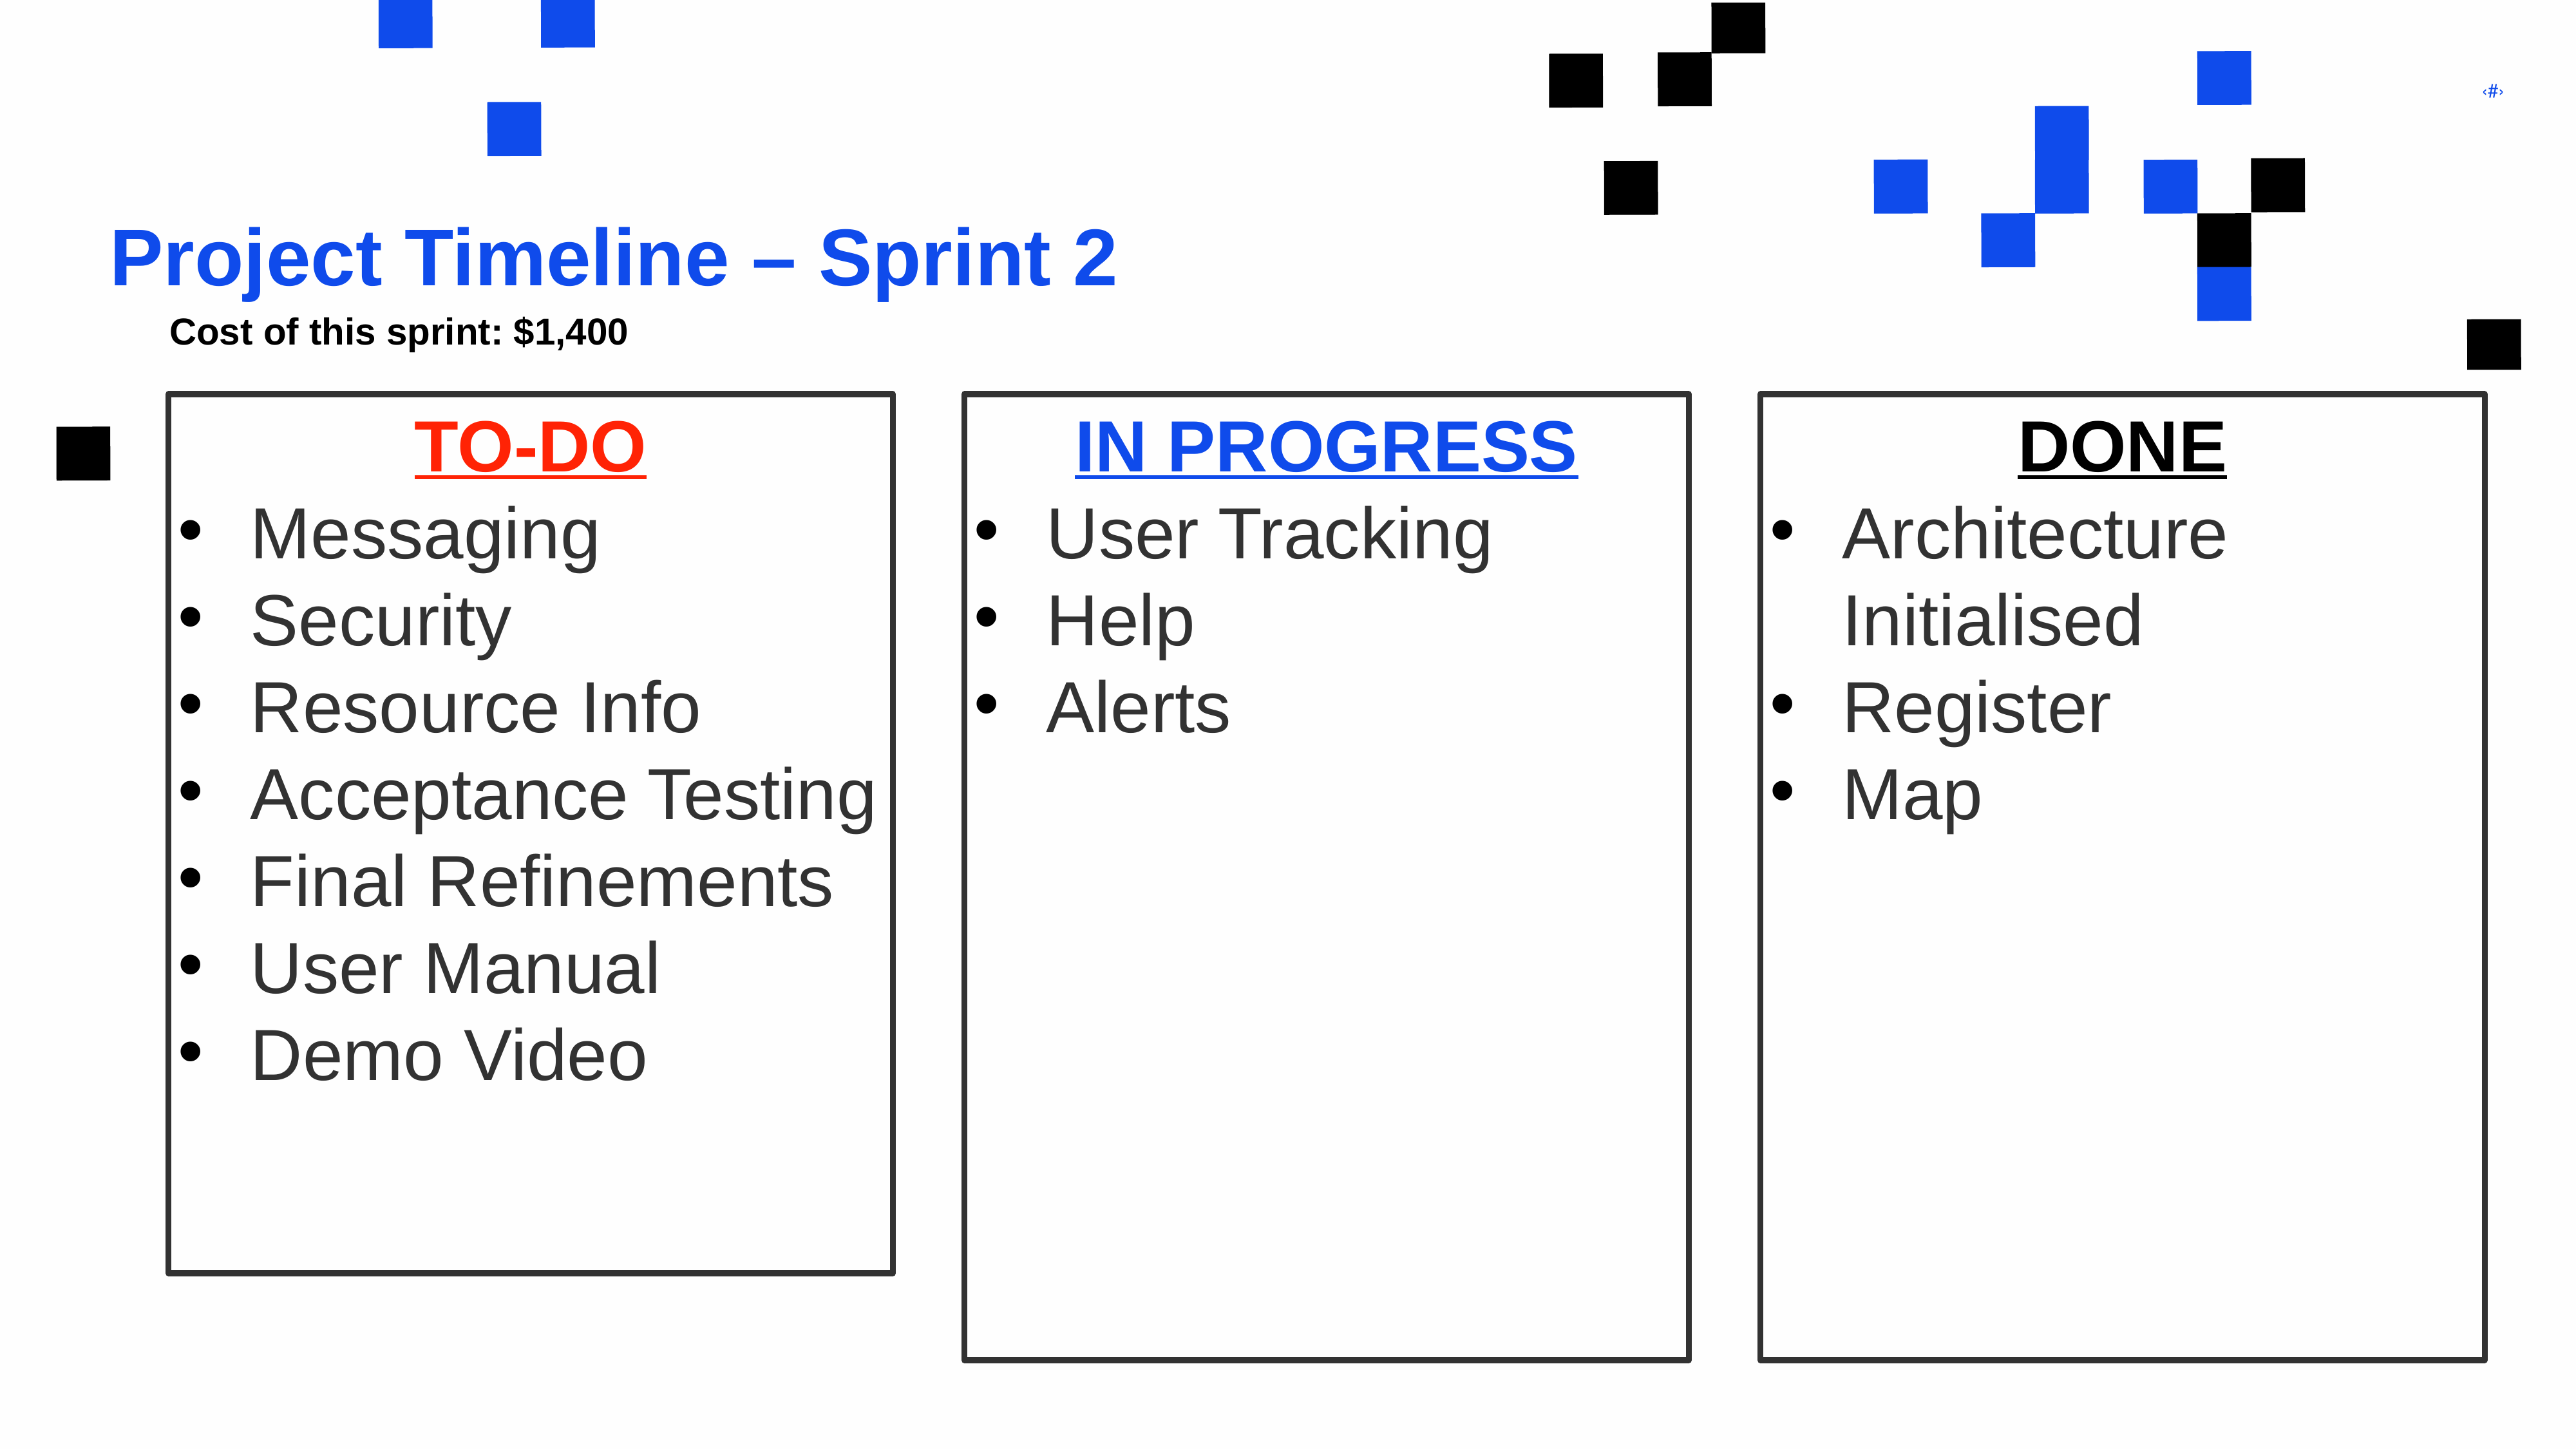

# Project Timeline – Sprint 2
Cost of this sprint: $1,400
TO-DO
Messaging
Security
Resource Info
Acceptance Testing
Final Refinements
User Manual
Demo Video

IN PROGRESS
User Tracking
Help
Alerts

DONE
Architecture Initialised
Register
Map